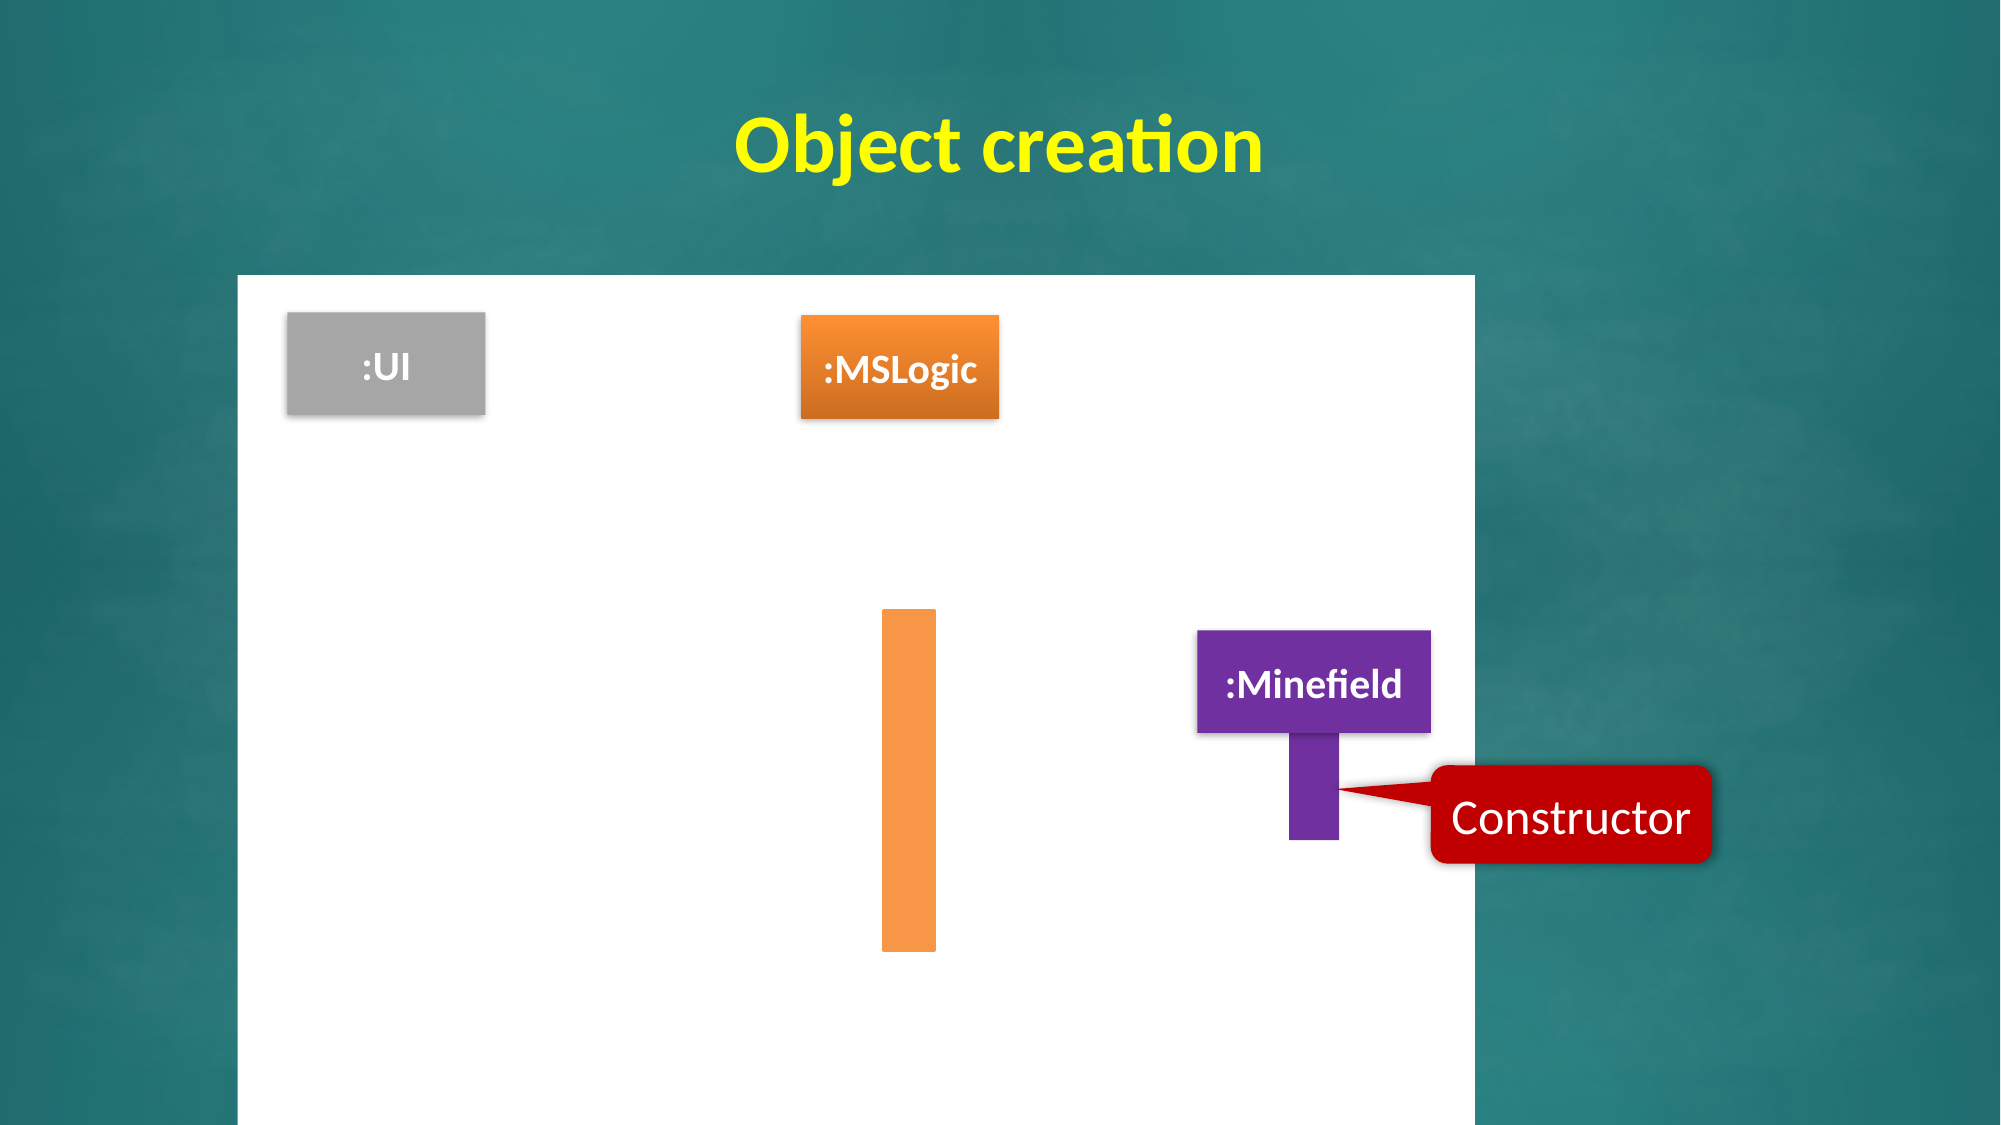

# Object creation

:UI
:MSLogic

:Minefield

Constructor